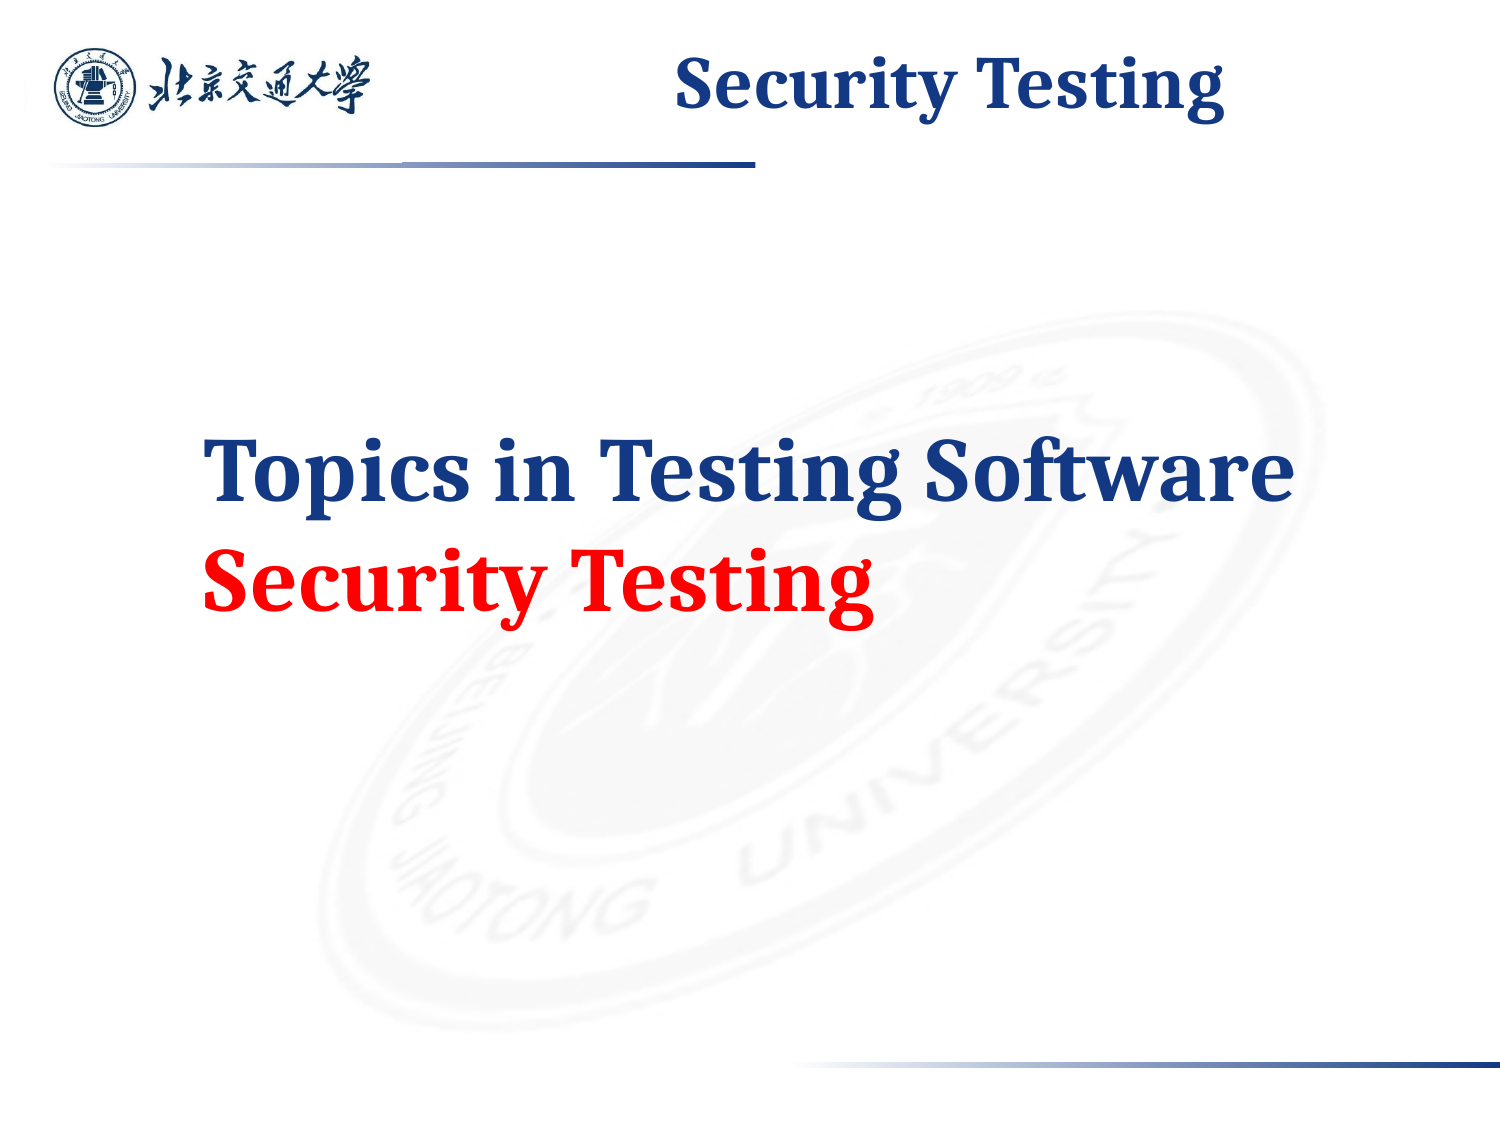

# Security Testing
Topics in Testing Software
Security Testing